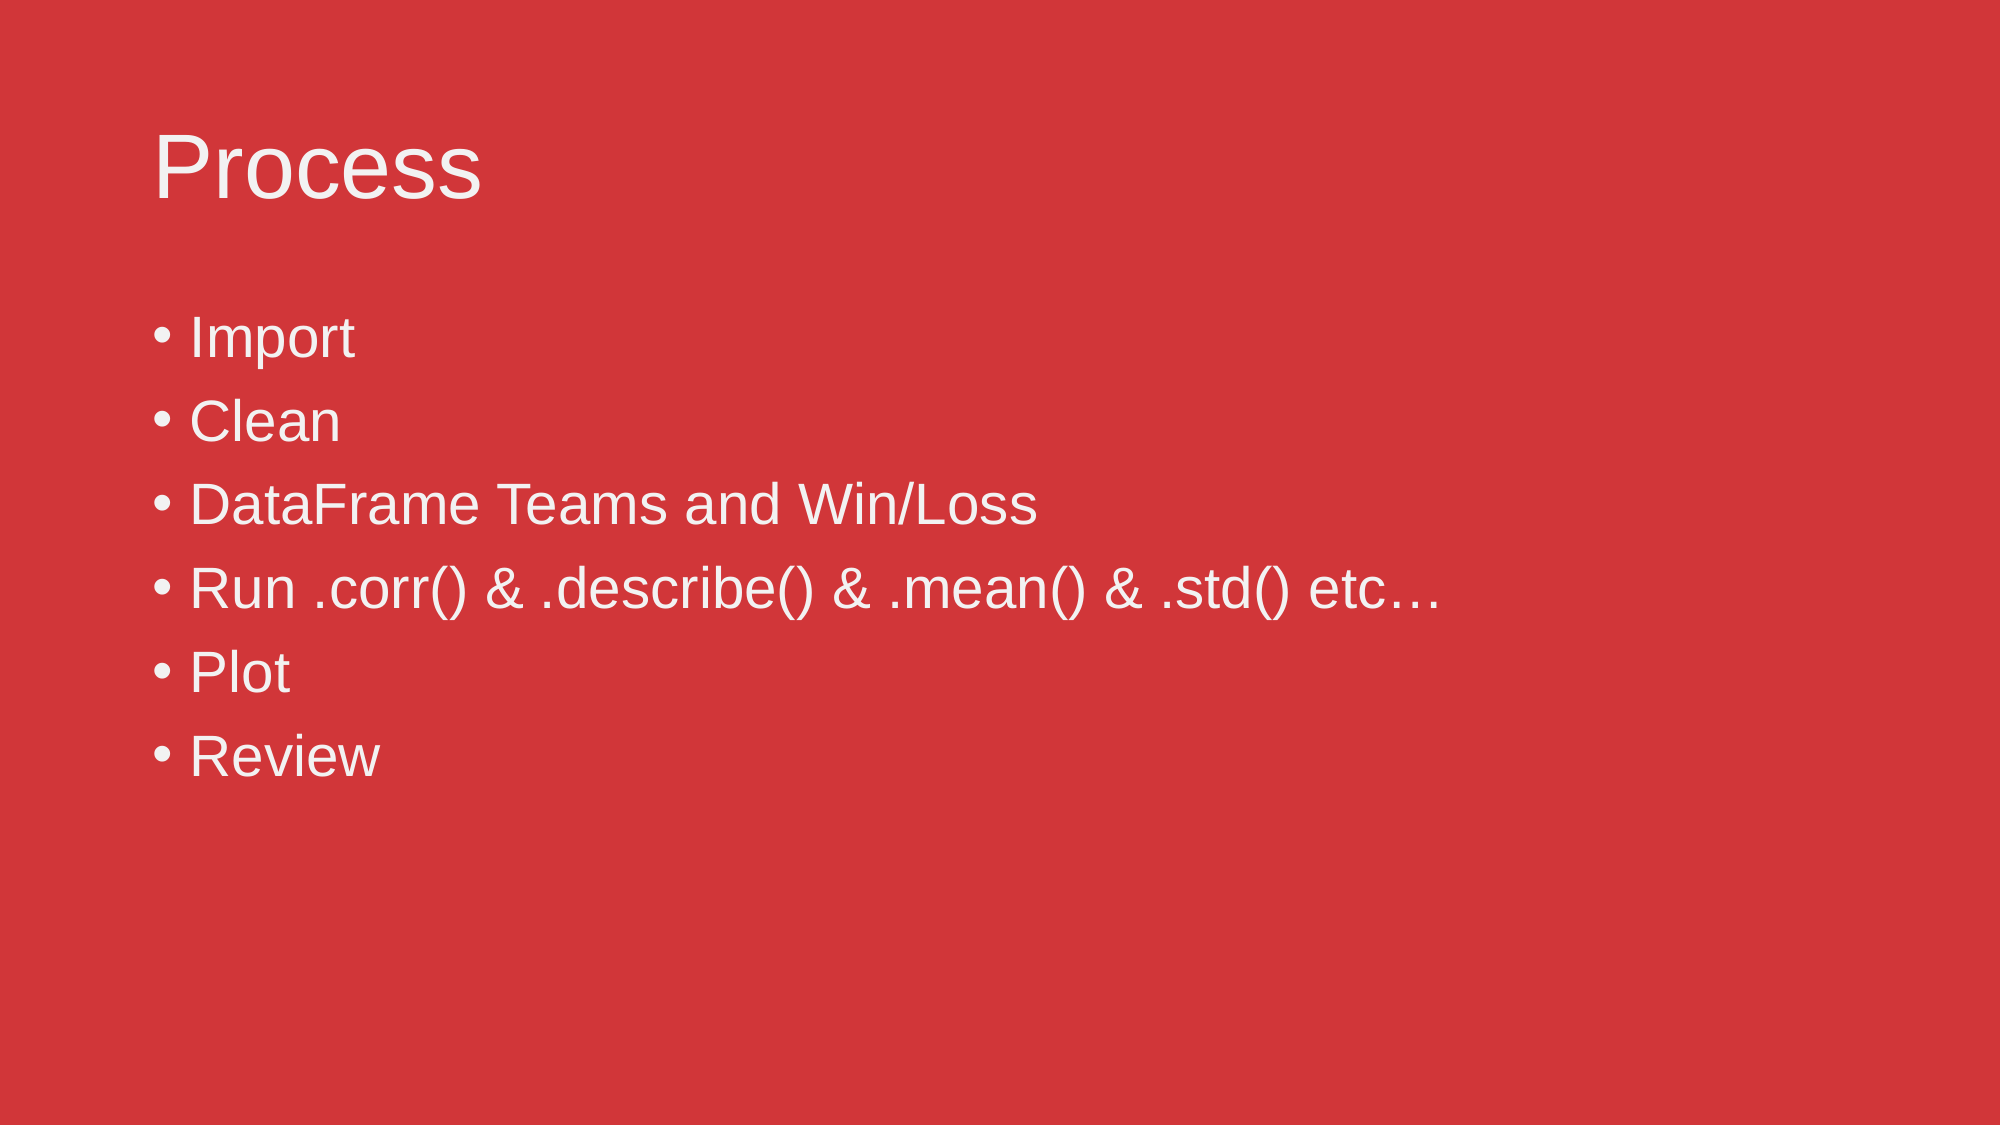

# Process
Import
Clean
DataFrame Teams and Win/Loss
Run .corr() & .describe() & .mean() & .std() etc…
Plot
Review